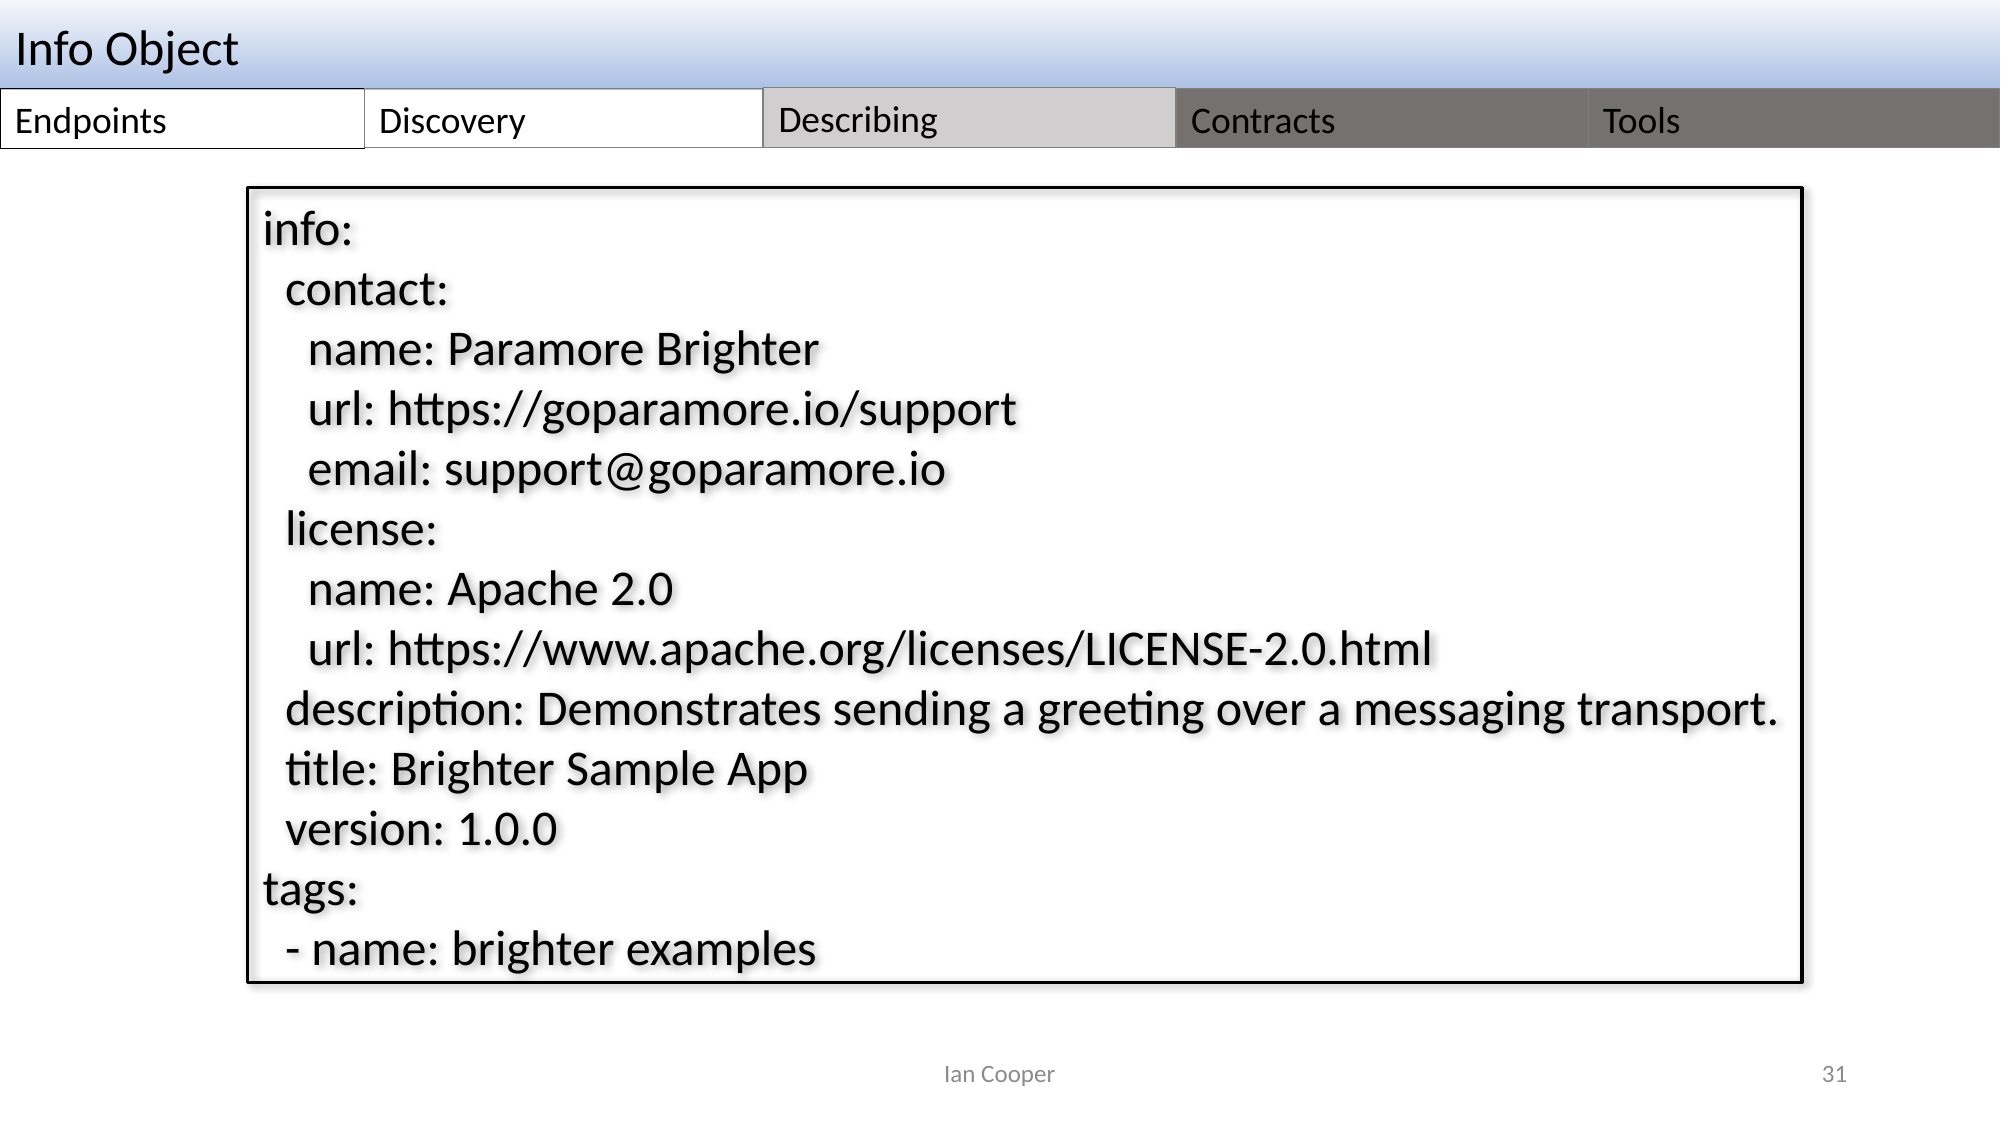

Info Object
Describing
Discovery
Contracts
Tools
Endpoints
info:
  contact:
    name: Paramore Brighter
    url: https://goparamore.io/support
    email: support@goparamore.io
  license:
    name: Apache 2.0
    url: https://www.apache.org/licenses/LICENSE-2.0.html
  description: Demonstrates sending a greeting over a messaging transport.
  title: Brighter Sample App
  version: 1.0.0
tags:
  - name: brighter examples
Ian Cooper
31